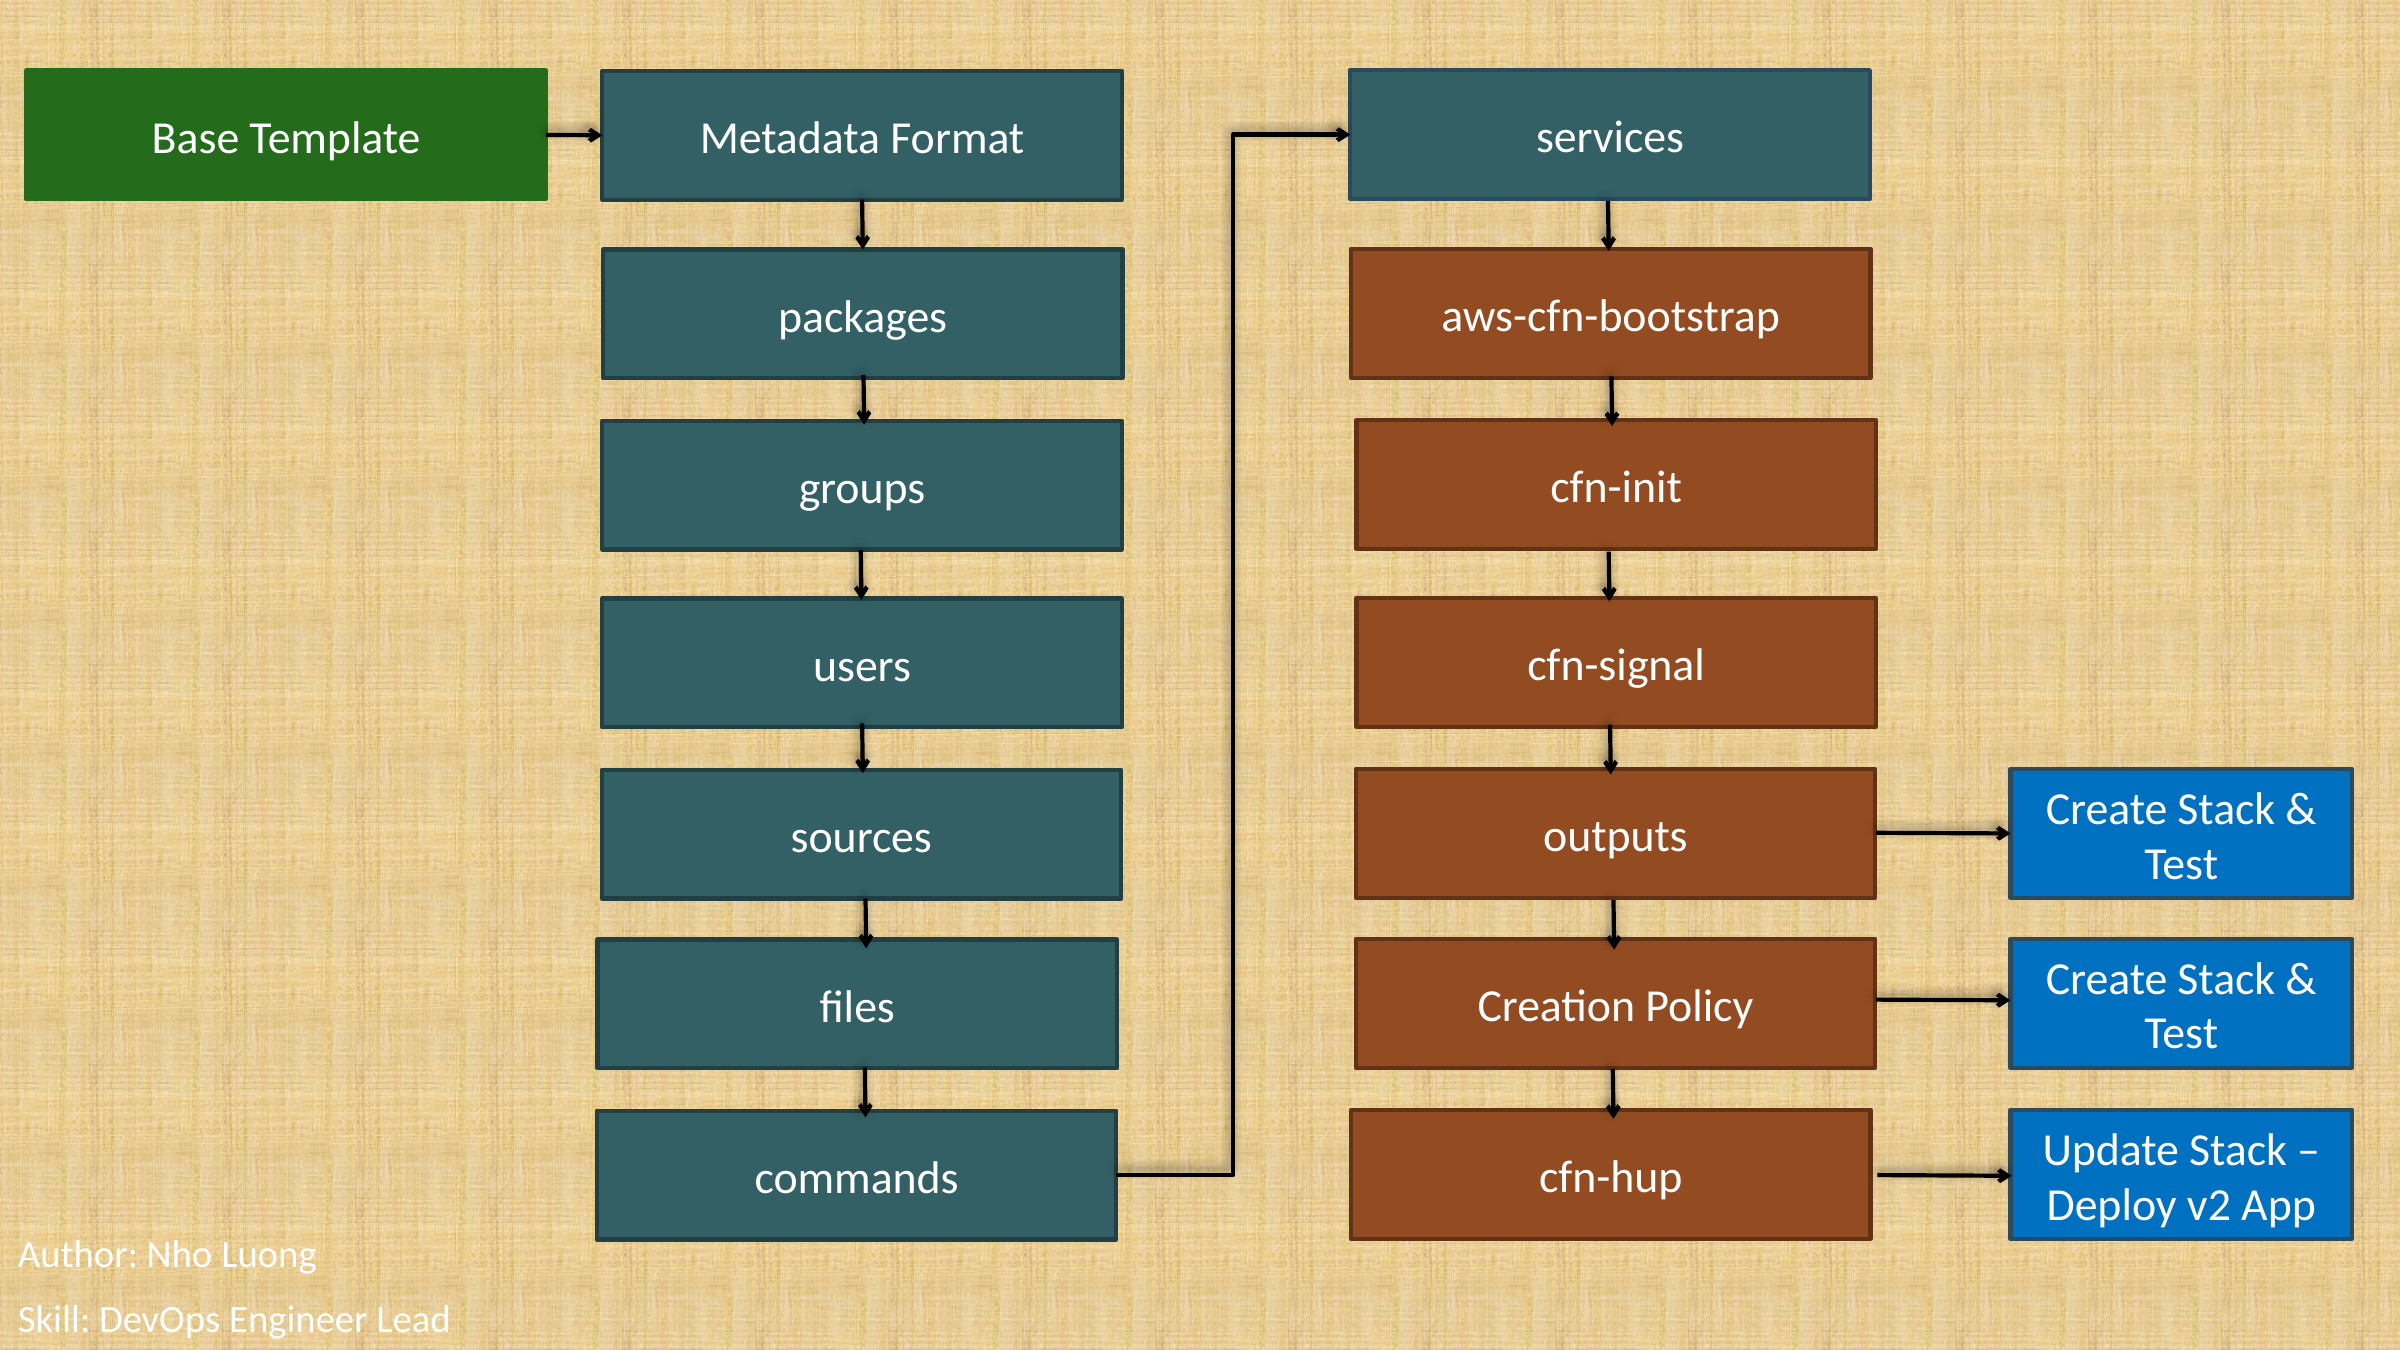

services
Base Template
Metadata Format
aws-cfn-bootstrap
packages
cfn-init
groups
cfn-signal
users
Create Stack & Test
outputs
sources
Creation Policy
Create Stack & Test
files
Update Stack – Deploy v2 App
cfn-hup
commands
Author: Nho Luong
Skill: DevOps Engineer Lead